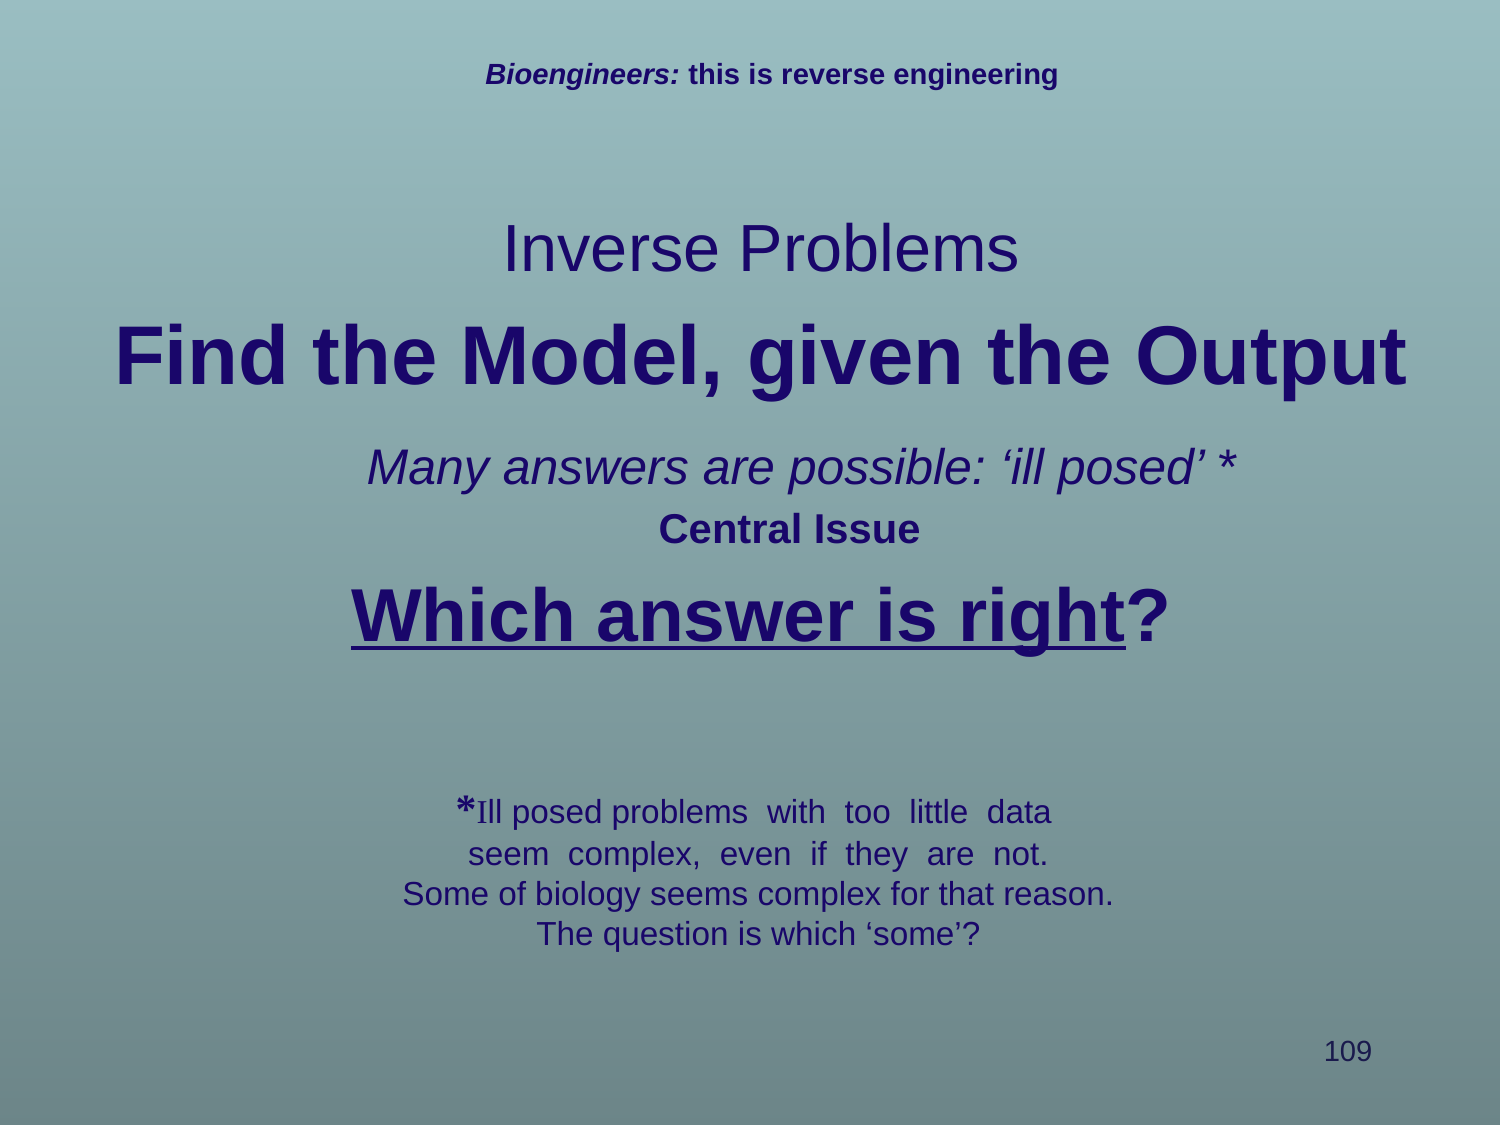

Bioengineers: this is reverse engineering

Inverse Problems
Find the Model, given the Output
 Many answers are possible: ‘ill posed’ *
Central Issue
Which answer is right?
*Ill posed problems  with  too  little  data
seem  complex,  even  if  they  are  not.
Some of biology seems complex for that reason.
The question is which ‘some’?

109